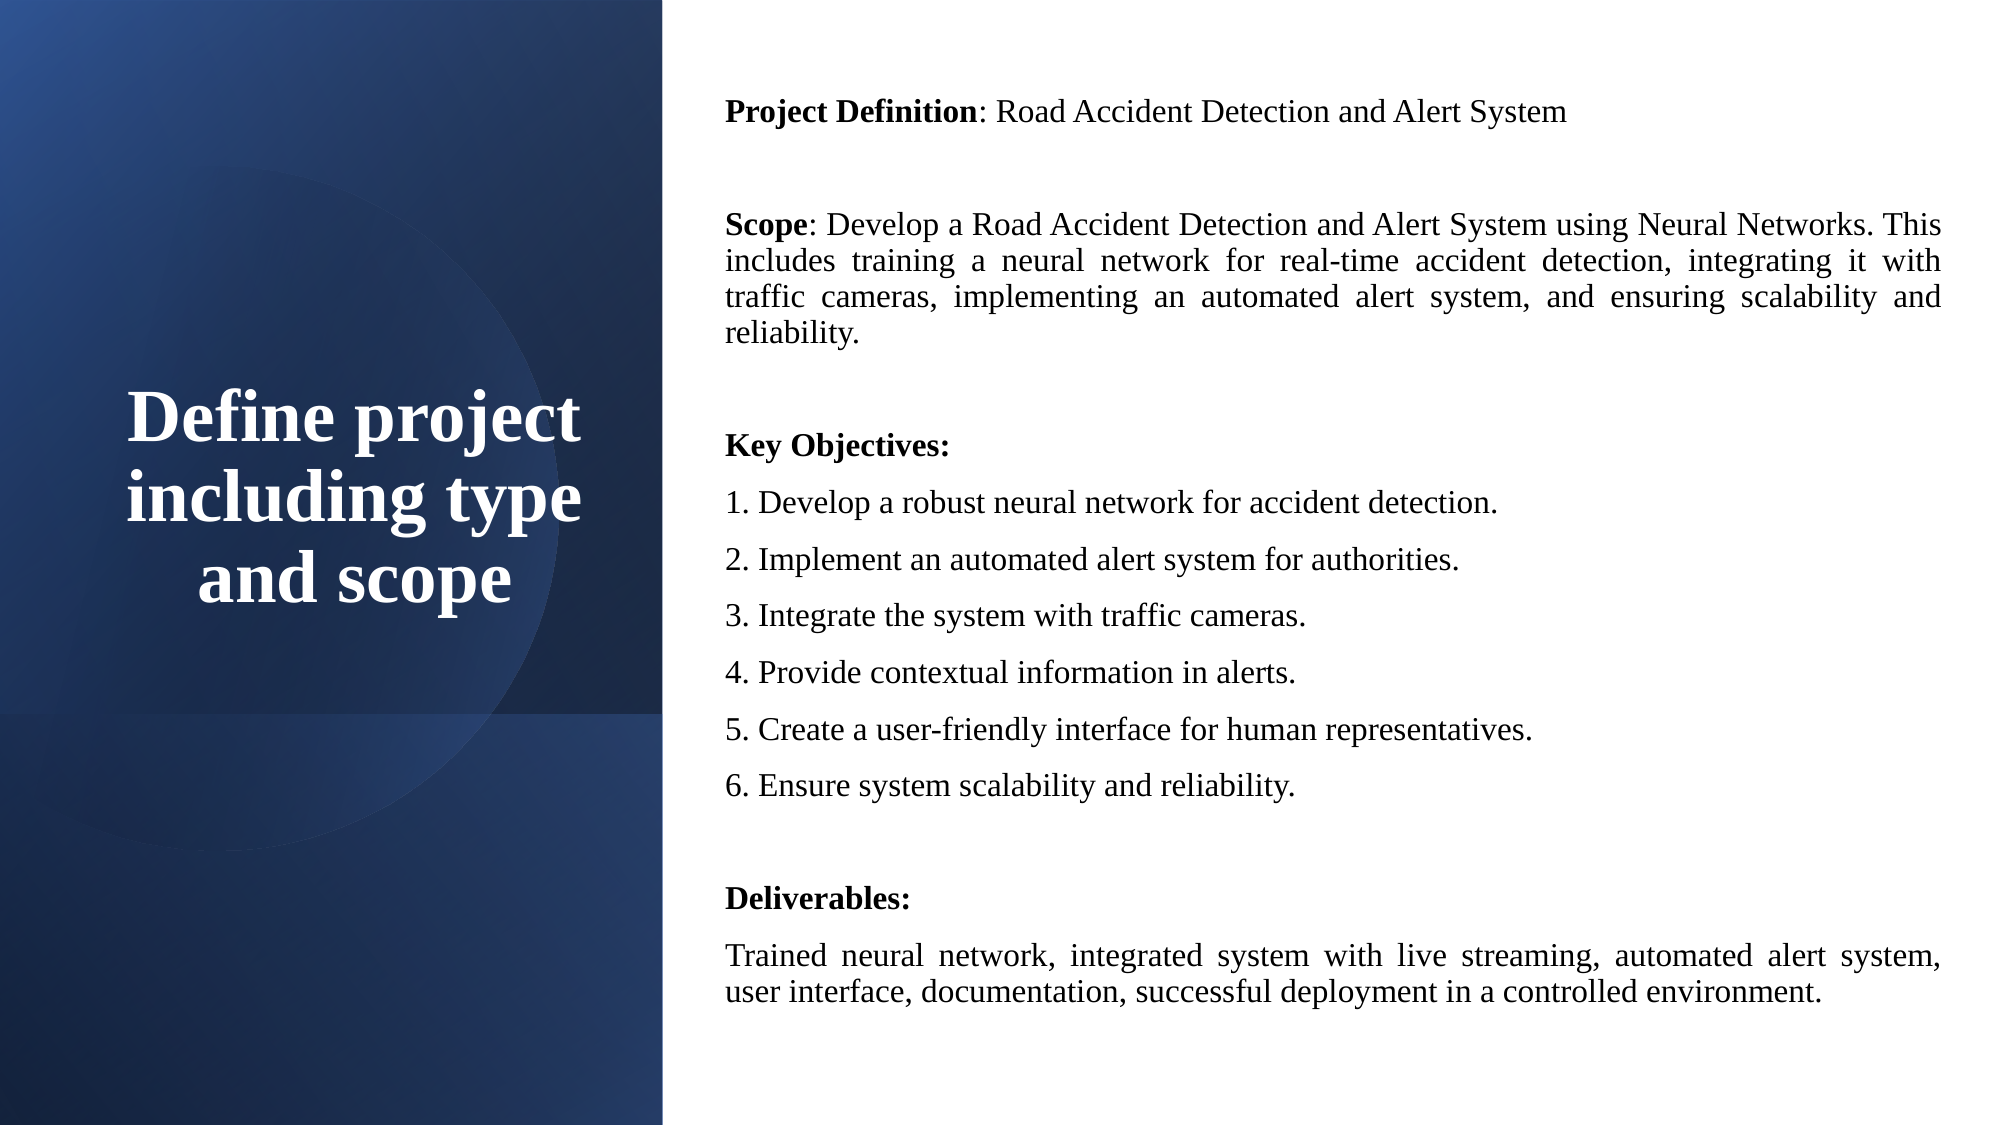

Project Definition: Road Accident Detection and Alert System

Scope: Develop a Road Accident Detection and Alert System using Neural Networks. This includes training a neural network for real-time accident detection, integrating it with traffic cameras, implementing an automated alert system, and ensuring scalability and reliability.

Key Objectives:
1. Develop a robust neural network for accident detection.
2. Implement an automated alert system for authorities.
3. Integrate the system with traffic cameras.
4. Provide contextual information in alerts.
5. Create a user-friendly interface for human representatives.
6. Ensure system scalability and reliability.

Deliverables:
Trained neural network, integrated system with live streaming, automated alert system, user interface, documentation, successful deployment in a controlled environment.

# Define project including type and scope

13